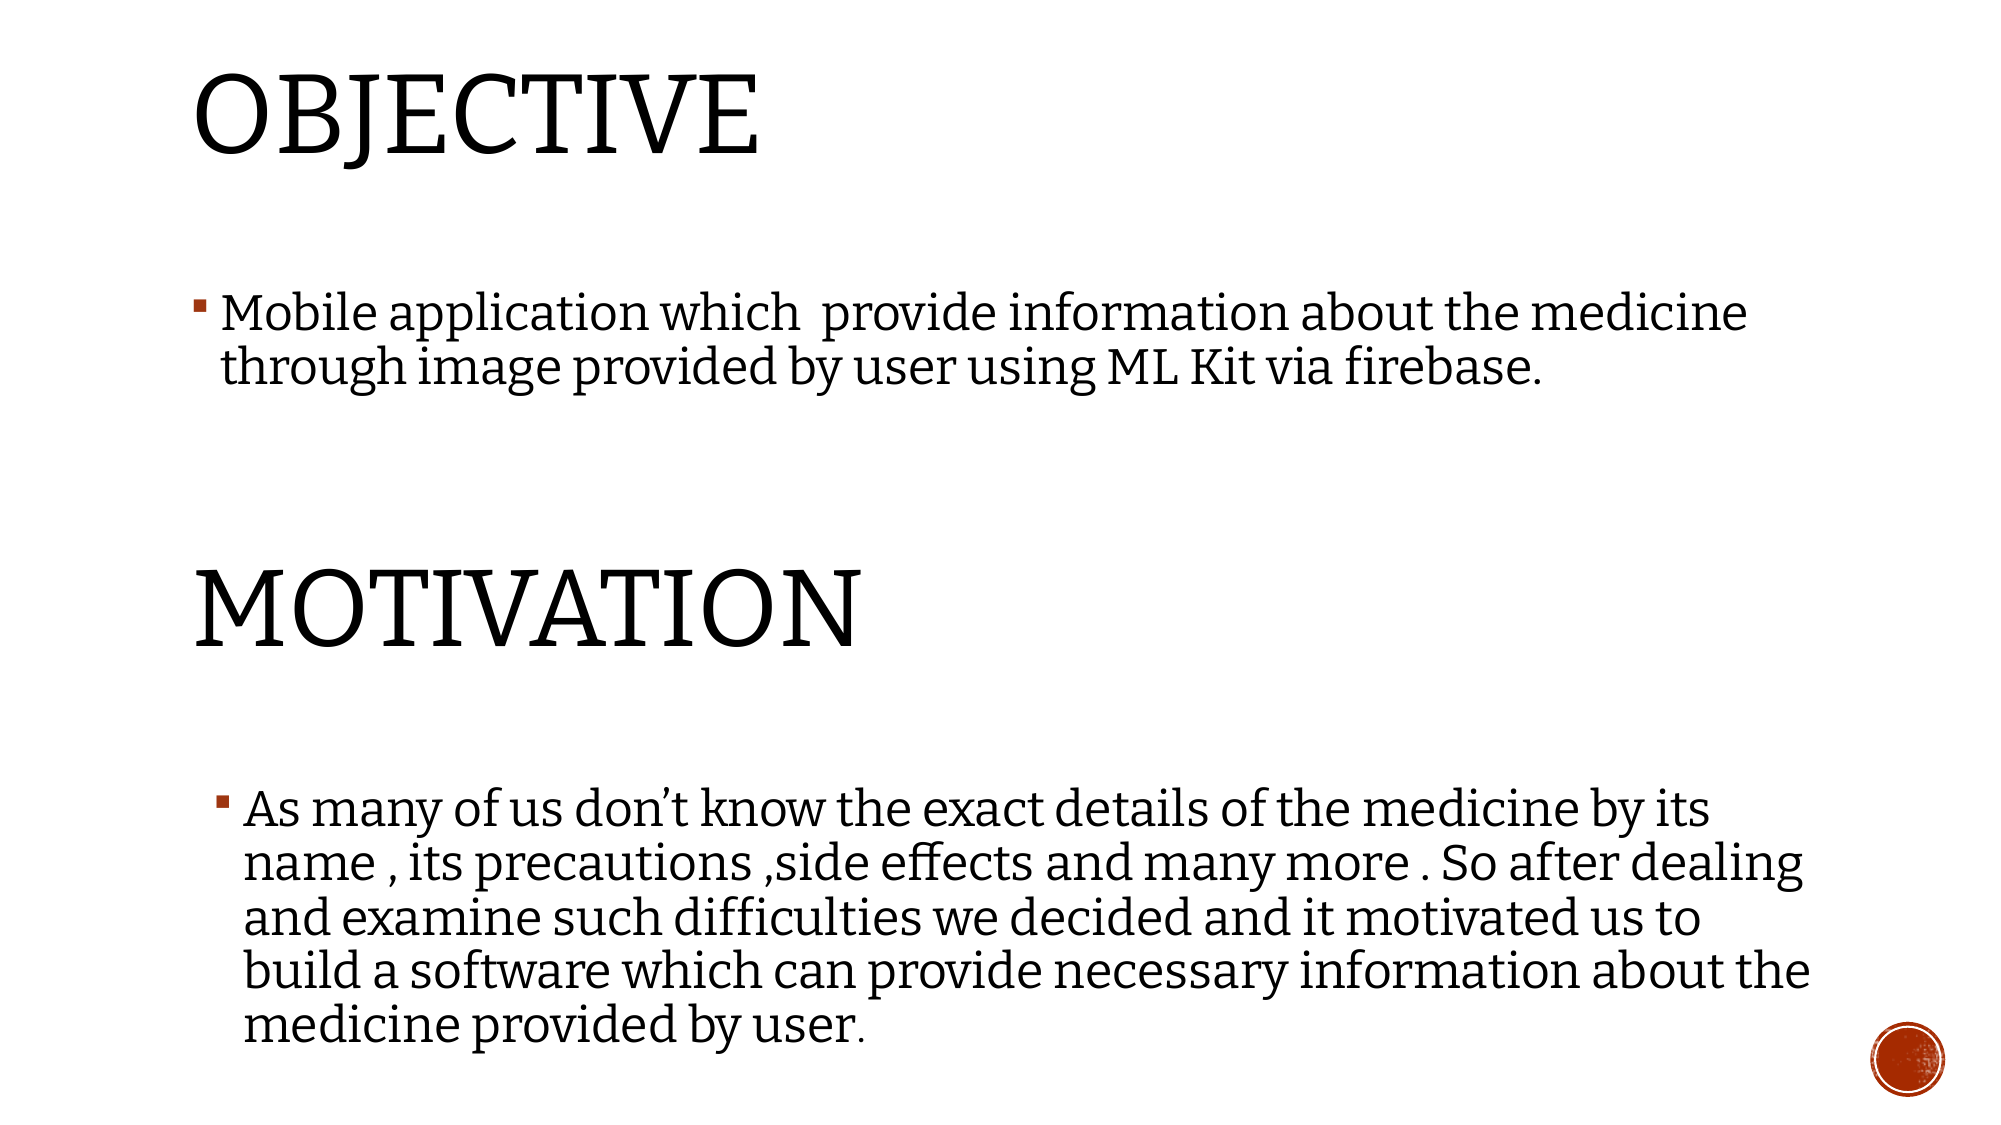

# objective

Mobile application which  provide information about the medicine through image provided by user using ML Kit via firebase.
Motivation

As many of us don’t know the exact details of the medicine by its name , its precautions ,side effects and many more . So after dealing and examine such difficulties we decided and it motivated us to build a software which can provide necessary information about the medicine provided by user.